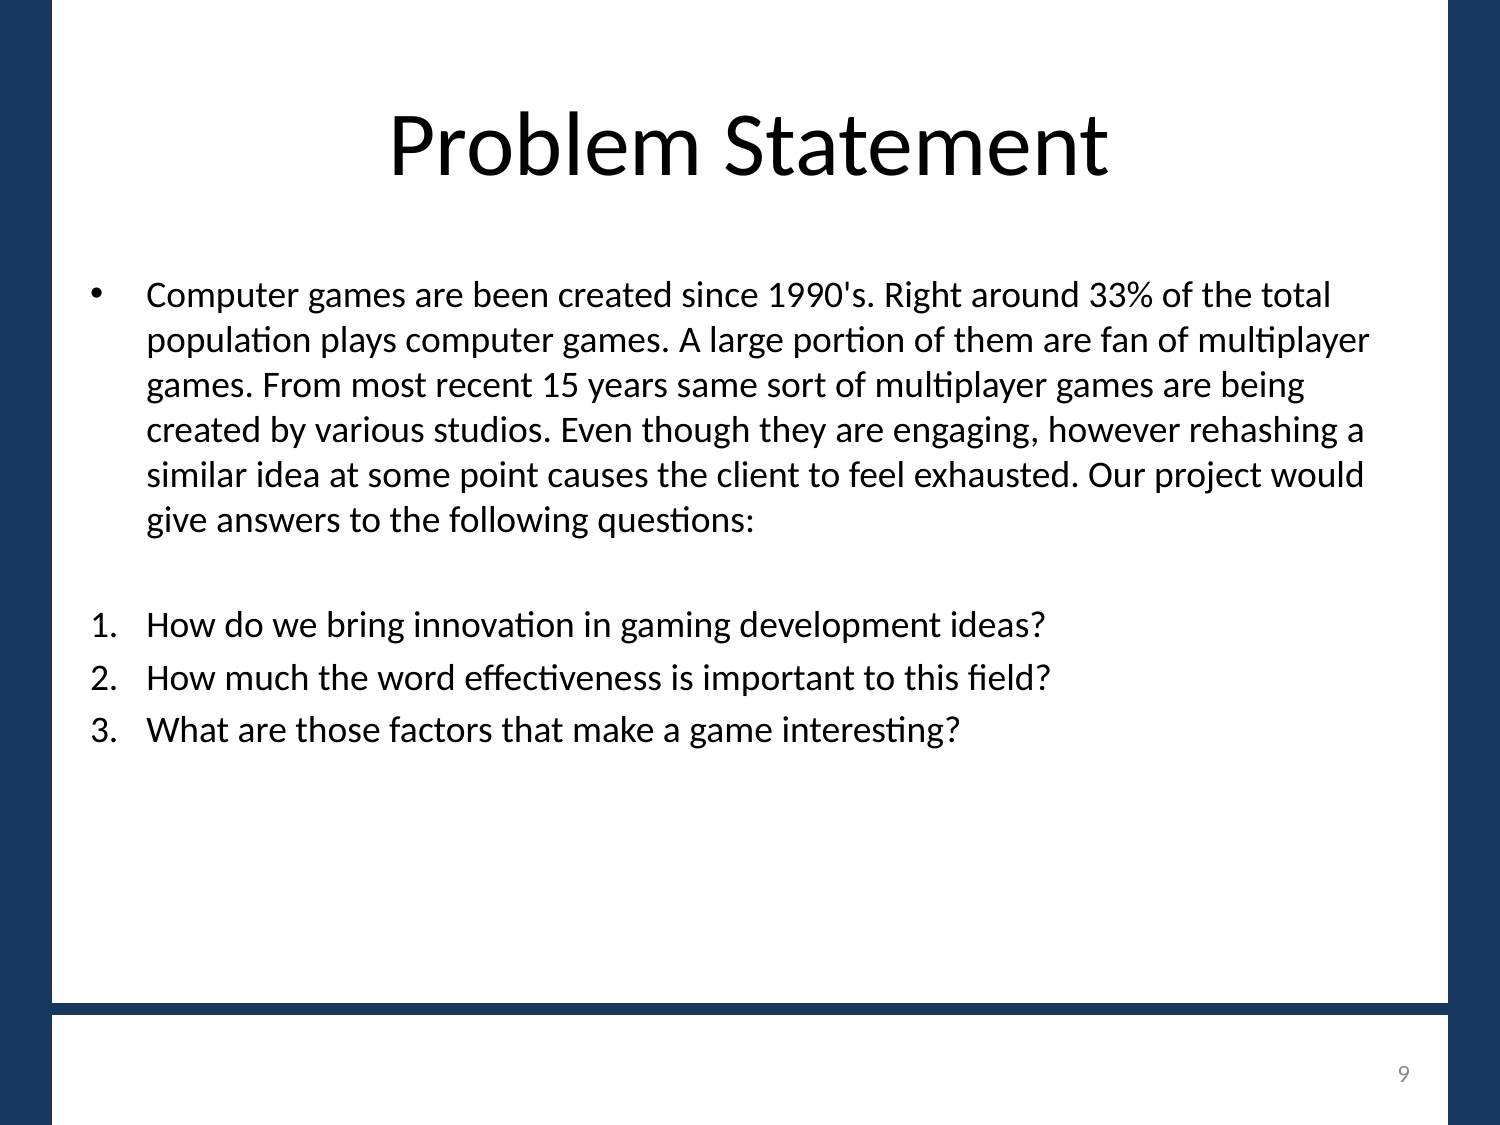

# Problem Statement
Computer games are been created since 1990's. Right around 33% of the total population plays computer games. A large portion of them are fan of multiplayer games. From most recent 15 years same sort of multiplayer games are being created by various studios. Even though they are engaging, however rehashing a similar idea at some point causes the client to feel exhausted. Our project would give answers to the following questions:

How do we bring innovation in gaming development ideas?
How much the word effectiveness is important to this field?
What are those factors that make a game interesting?

9